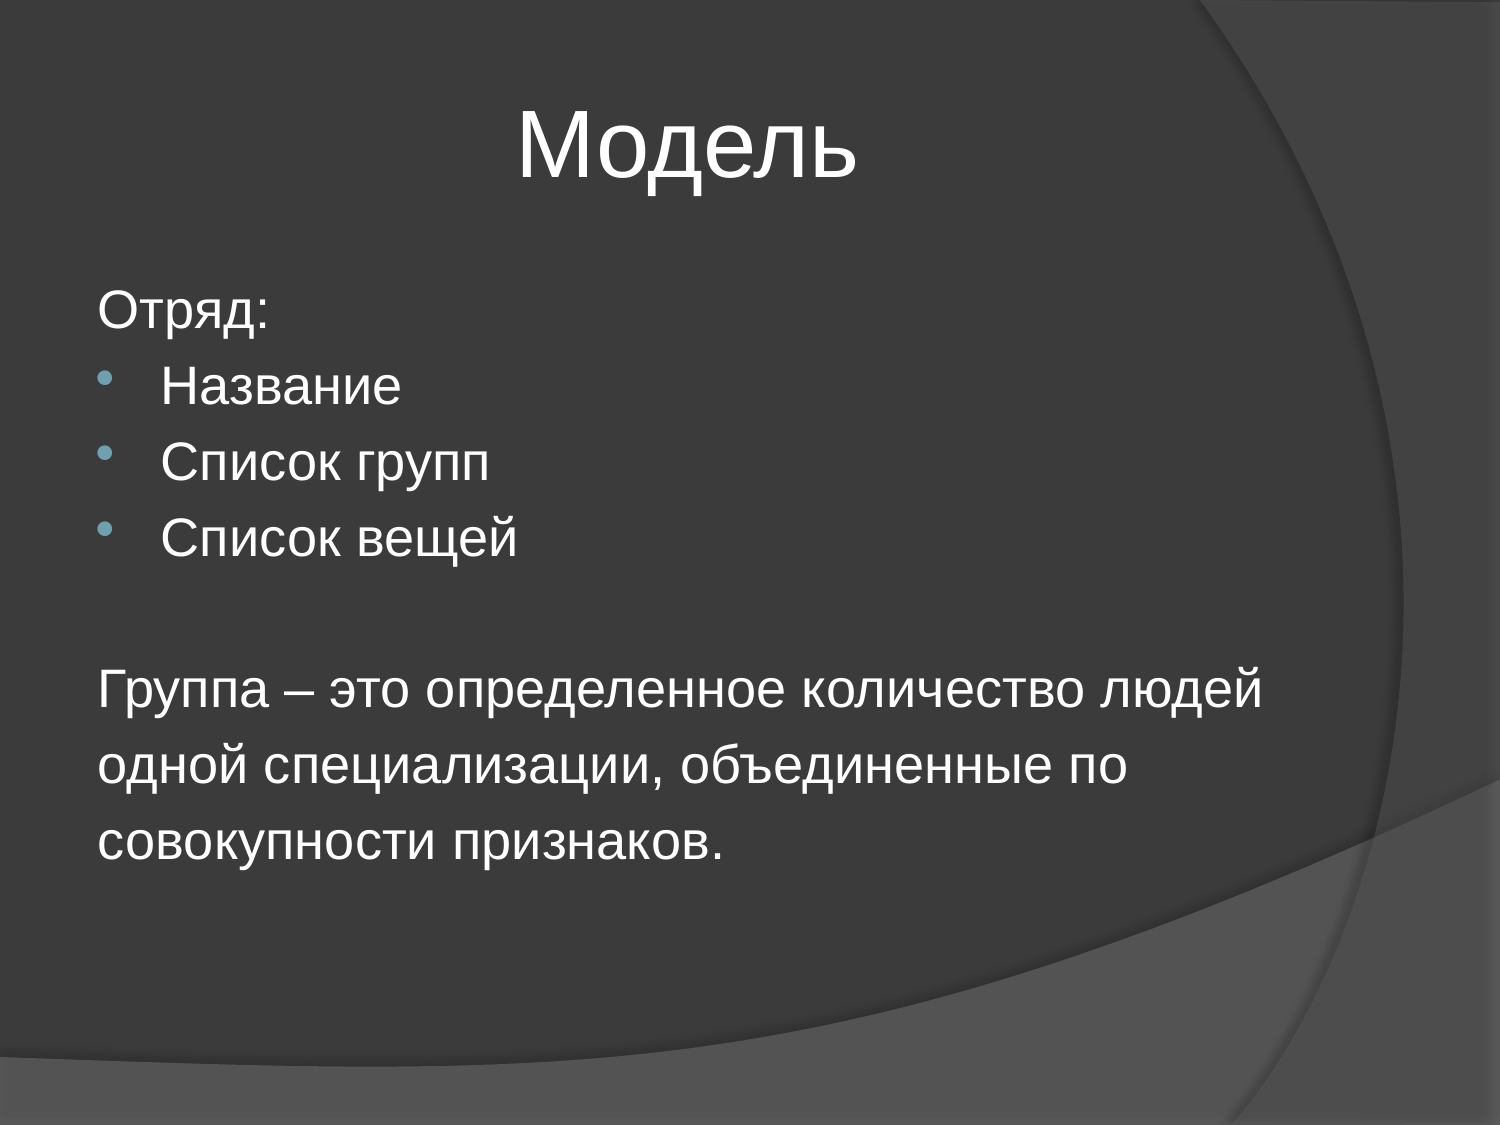

# Модель
Отряд:
Название
Список групп
Список вещей

Группа – это определенное количество людей
одной специализации, объединенные по
совокупности признаков.